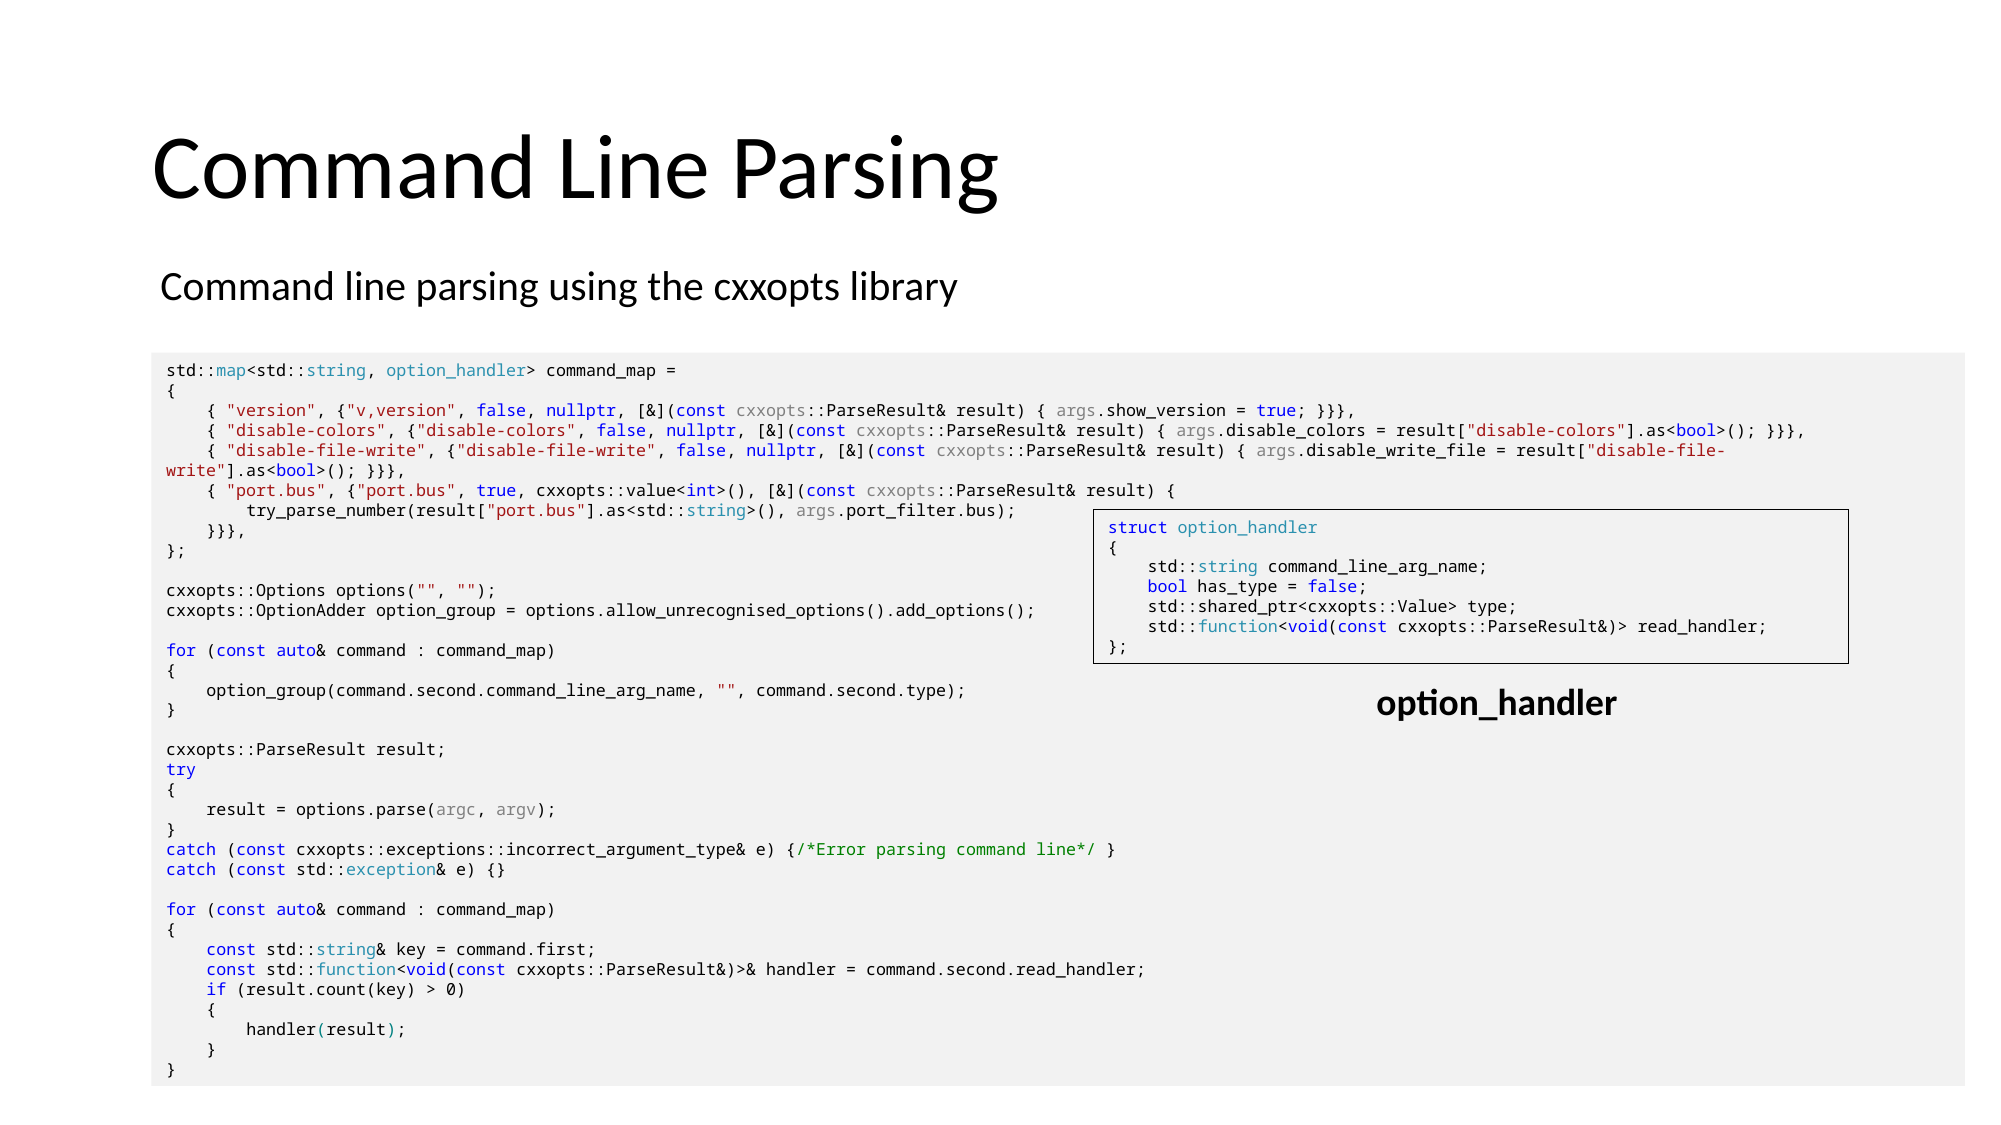

# Command Line Parsing
Command line parsing using the cxxopts library
std::map<std::string, option_handler> command_map =
{
    { "version", {"v,version", false, nullptr, [&](const cxxopts::ParseResult& result) { args.show_version = true; }}},
    { "disable-colors", {"disable-colors", false, nullptr, [&](const cxxopts::ParseResult& result) { args.disable_colors = result["disable-colors"].as<bool>(); }}},
    { "disable-file-write", {"disable-file-write", false, nullptr, [&](const cxxopts::ParseResult& result) { args.disable_write_file = result["disable-file-write"].as<bool>(); }}},
    { "port.bus", {"port.bus", true, cxxopts::value<int>(), [&](const cxxopts::ParseResult& result) {
        try_parse_number(result["port.bus"].as<std::string>(), args.port_filter.bus);
    }}},
};
cxxopts::Options options("", "");
cxxopts::OptionAdder option_group = options.allow_unrecognised_options().add_options();

for (const auto& command : command_map)
{
    option_group(command.second.command_line_arg_name, "", command.second.type);
}

cxxopts::ParseResult result;
try
{
    result = options.parse(argc, argv);
}
catch (const cxxopts::exceptions::incorrect_argument_type& e) {/*Error parsing command line*/ }
catch (const std::exception& e) {}
for (const auto& command : command_map)
{
    const std::string& key = command.first;
    const std::function<void(const cxxopts::ParseResult&)>& handler = command.second.read_handler;
    if (result.count(key) > 0)
    {
        handler(result);
    }
}
struct option_handler
{
    std::string command_line_arg_name;
    bool has_type = false;
    std::shared_ptr<cxxopts::Value> type;
    std::function<void(const cxxopts::ParseResult&)> read_handler;
};
option_handler